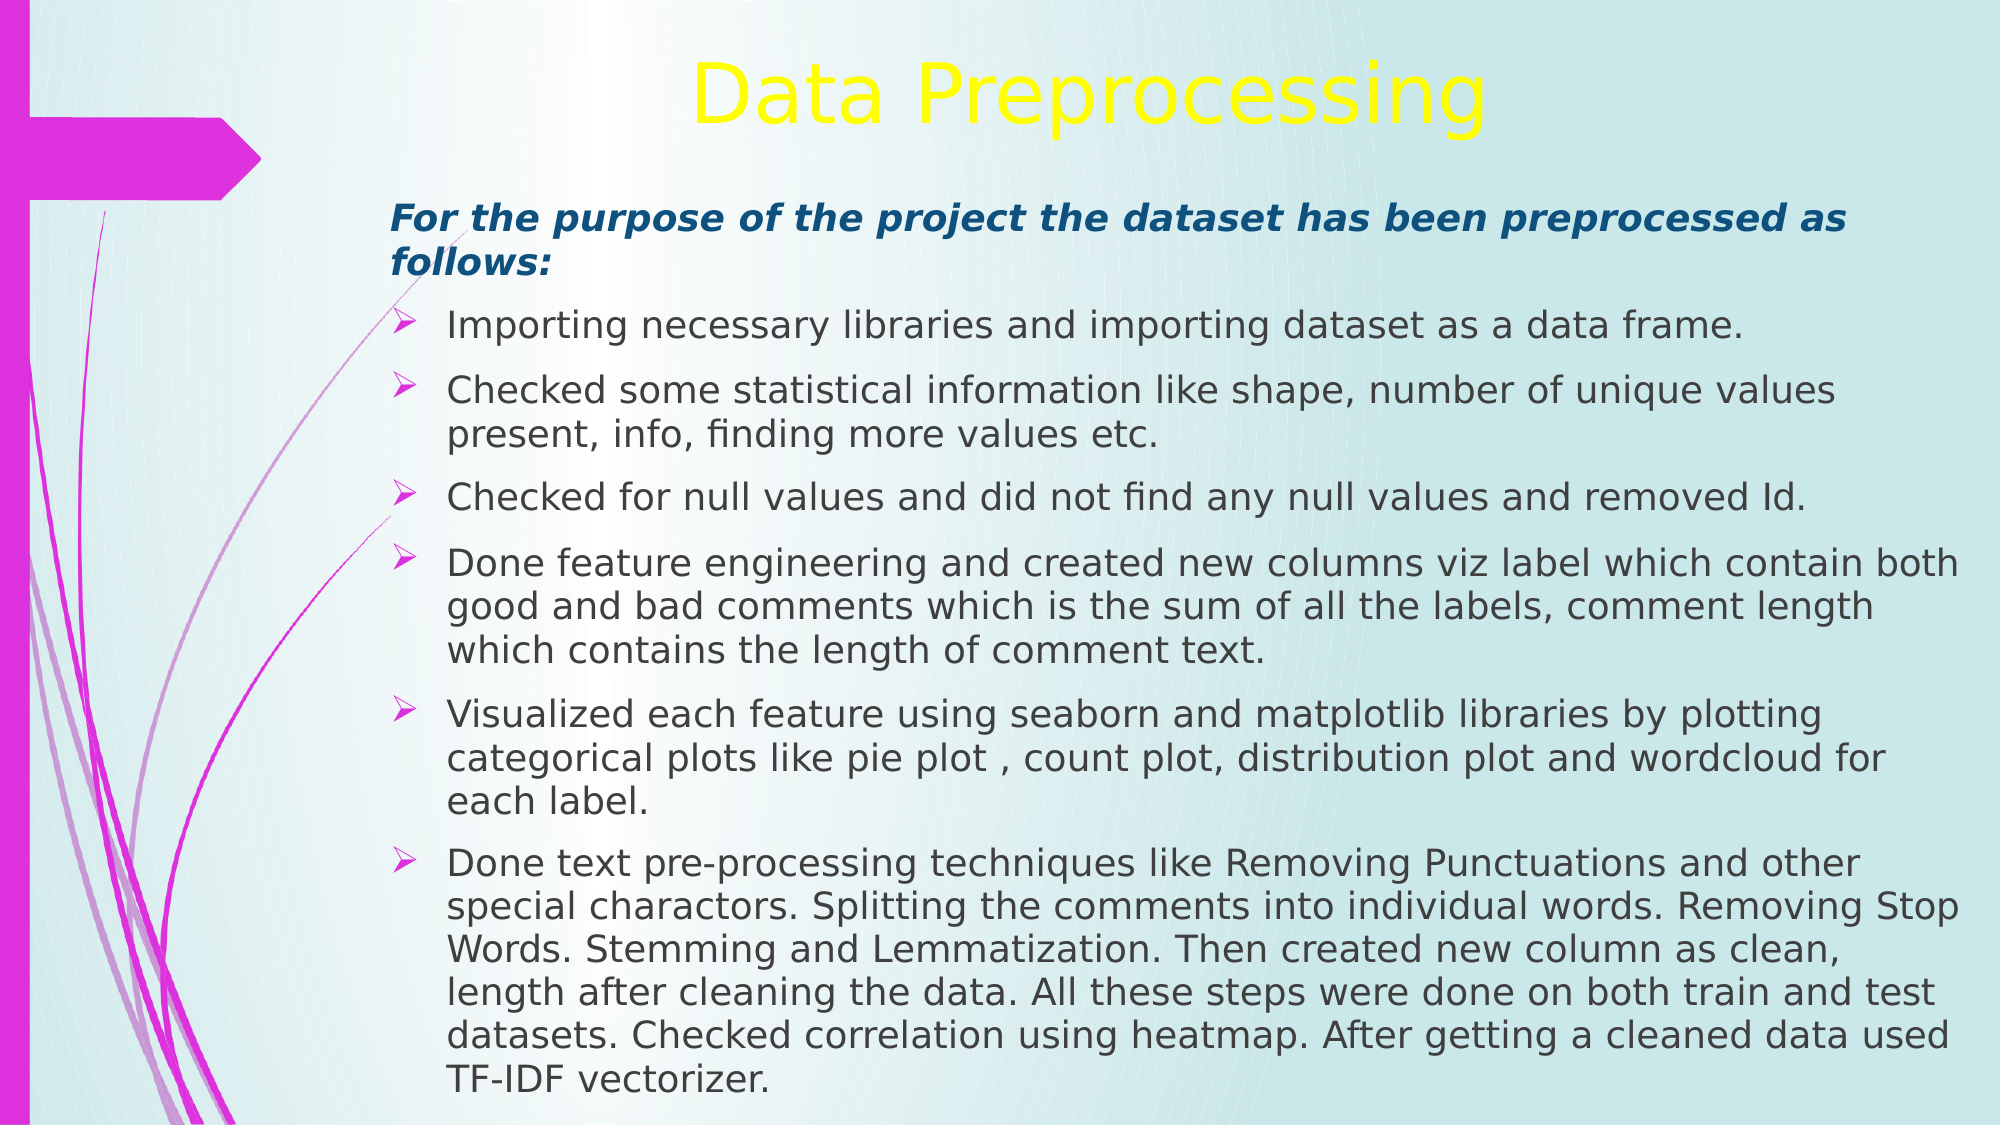

# Data Preprocessing
For the purpose of the project the dataset has been preprocessed as follows:
➢
➢
Importing necessary libraries and importing dataset as a data frame.
Checked some statistical information like shape, number of unique values present, info, finding more values etc.
Checked for null values and did not find any null values and removed Id.
Done feature engineering and created new columns viz label which contain both good and bad comments which is the sum of all the labels, comment length which contains the length of comment text.
Visualized each feature using seaborn and matplotlib libraries by plotting categorical plots like pie plot , count plot, distribution plot and wordcloud for each label.
Done text pre-processing techniques like Removing Punctuations and other special charactors. Splitting the comments into individual words. Removing Stop Words. Stemming and Lemmatization. Then created new column as clean, length after cleaning the data. All these steps were done on both train and test datasets. Checked correlation using heatmap. After getting a cleaned data used TF-IDF vectorizer.
➢
➢
➢
➢